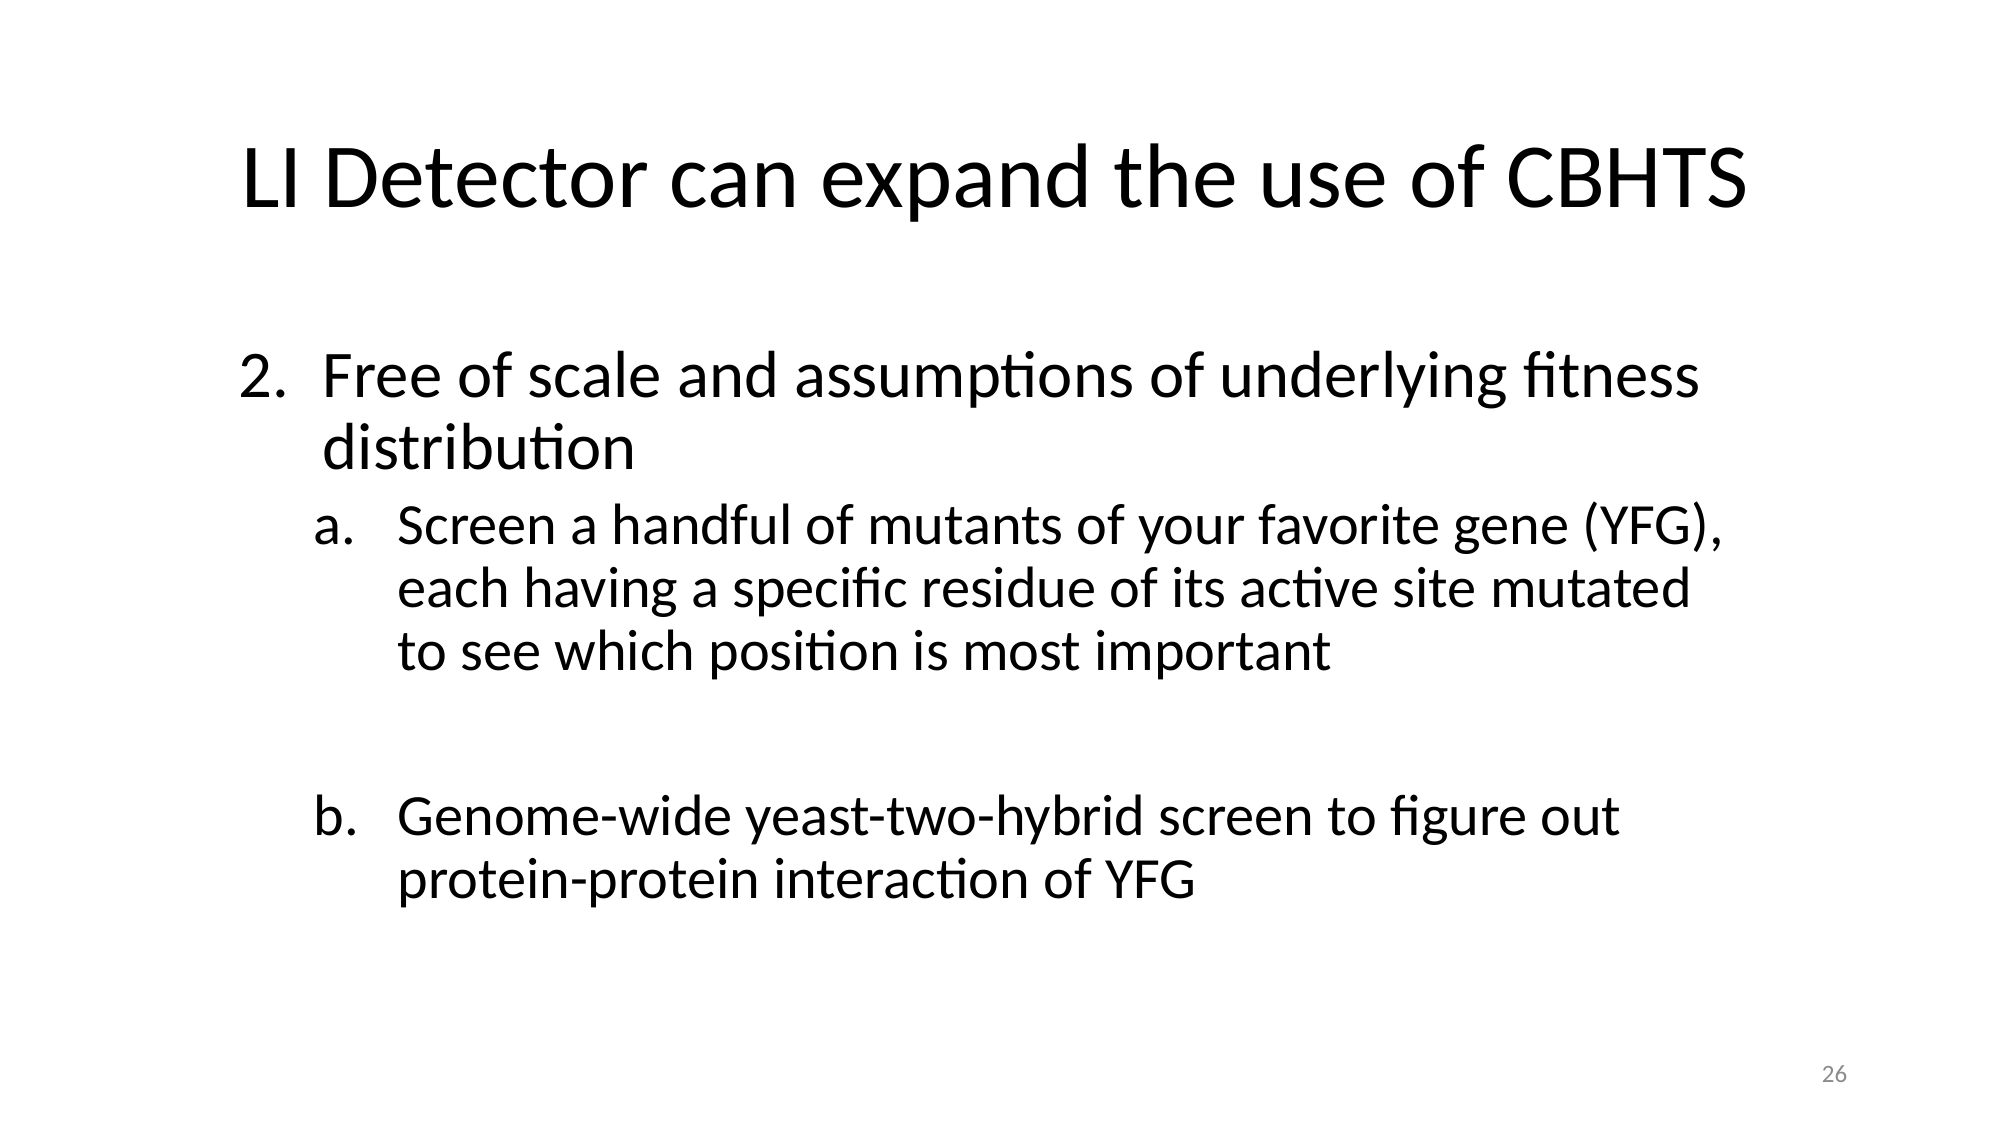

# LI Detector can expand the use of CBHTS
Free of scale and assumptions of underlying fitness distribution
Screen a handful of mutants of your favorite gene (YFG), each having a specific residue of its active site mutated to see which position is most important

Genome-wide yeast-two-hybrid screen to figure out protein-protein interaction of YFG
26